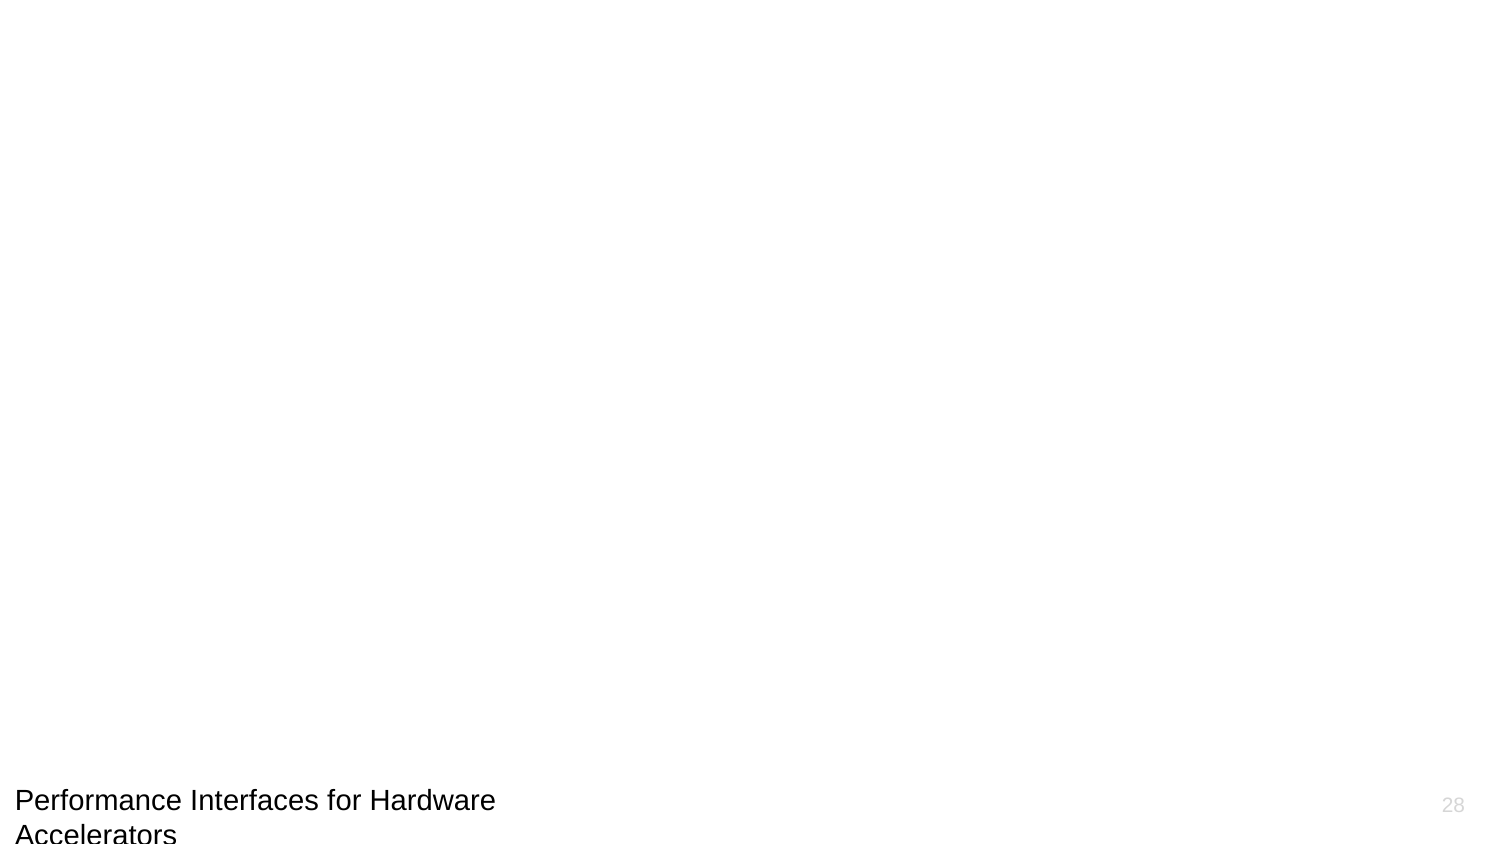

#
28
Performance Interfaces for Hardware Accelerators